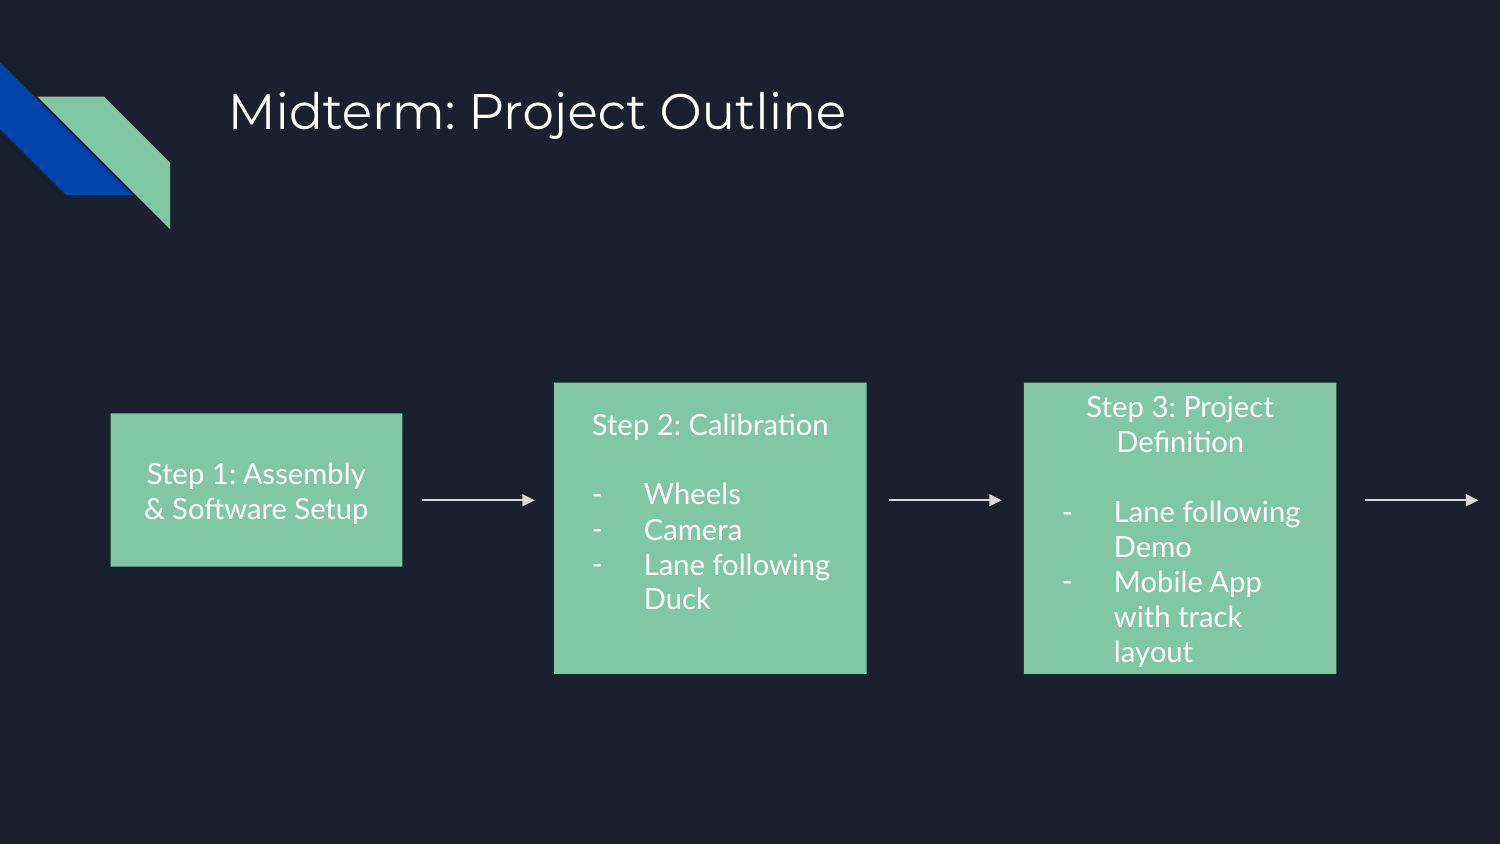

# Midterm: Project Outline
Step 2: Calibration

Wheels
Camera
Lane following Duck

Step 3: Project Definition

Lane following Demo
Mobile App with track layout

Step 1: Assembly
& Software Setup